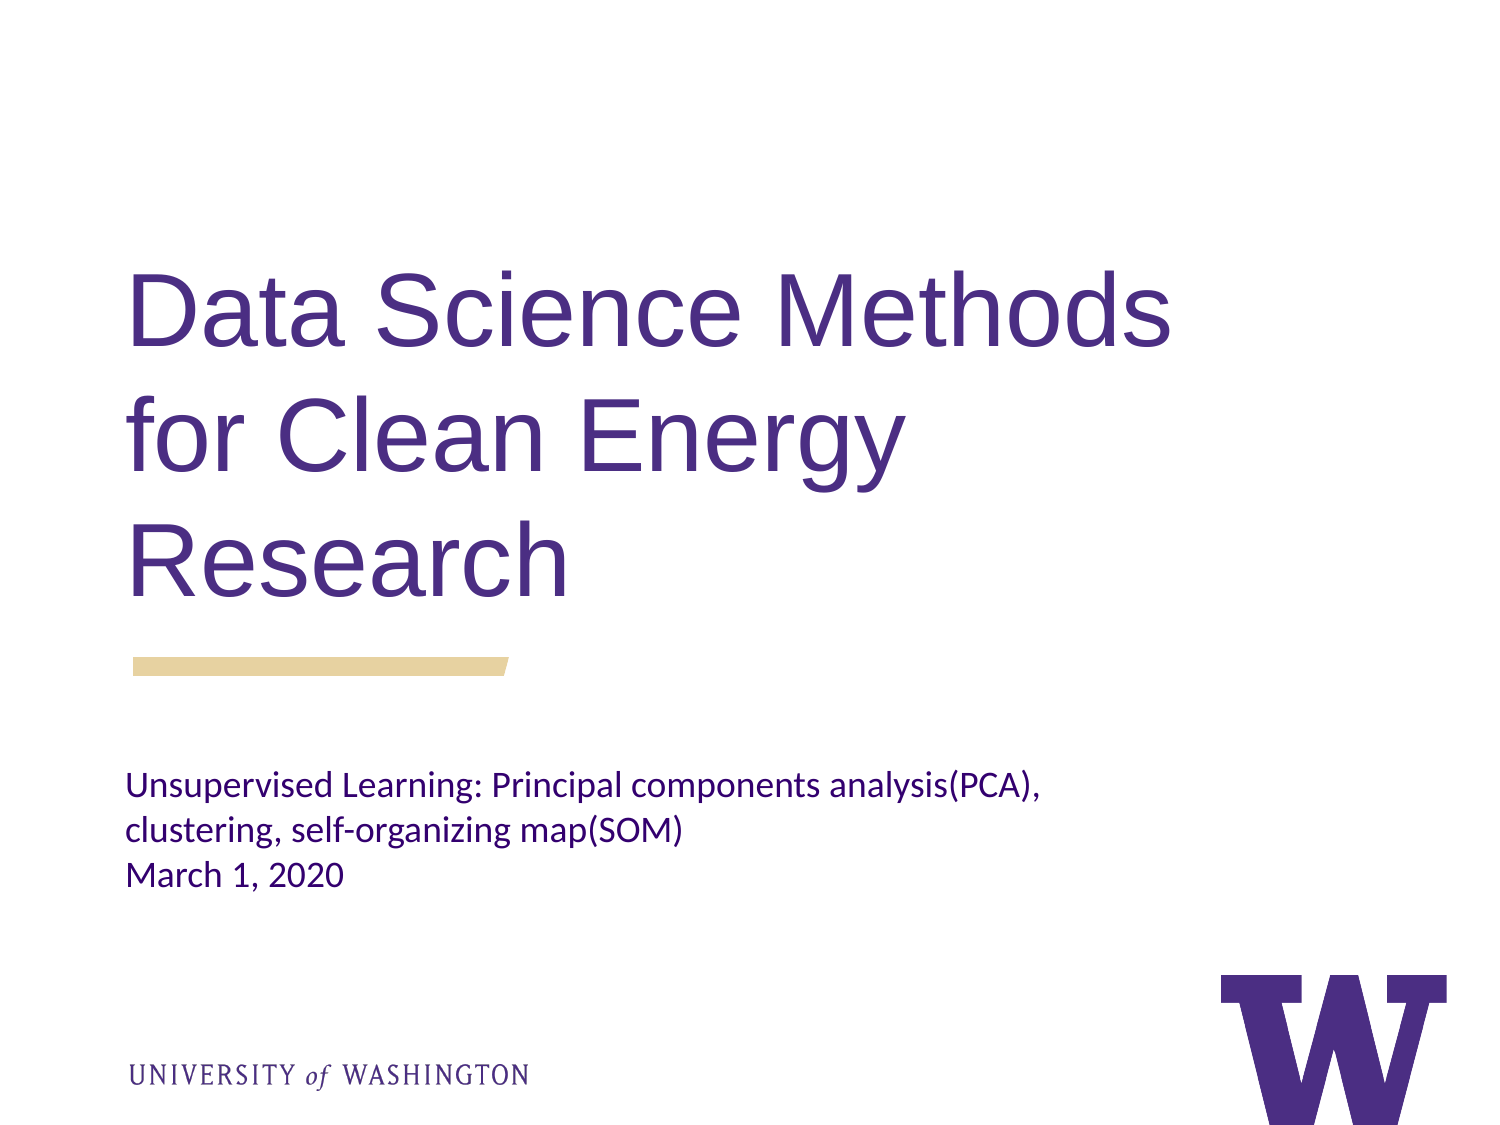

Data Science Methods for Clean Energy Research
Unsupervised Learning: Principal components analysis(PCA), clustering, self-organizing map(SOM)
March 1, 2020